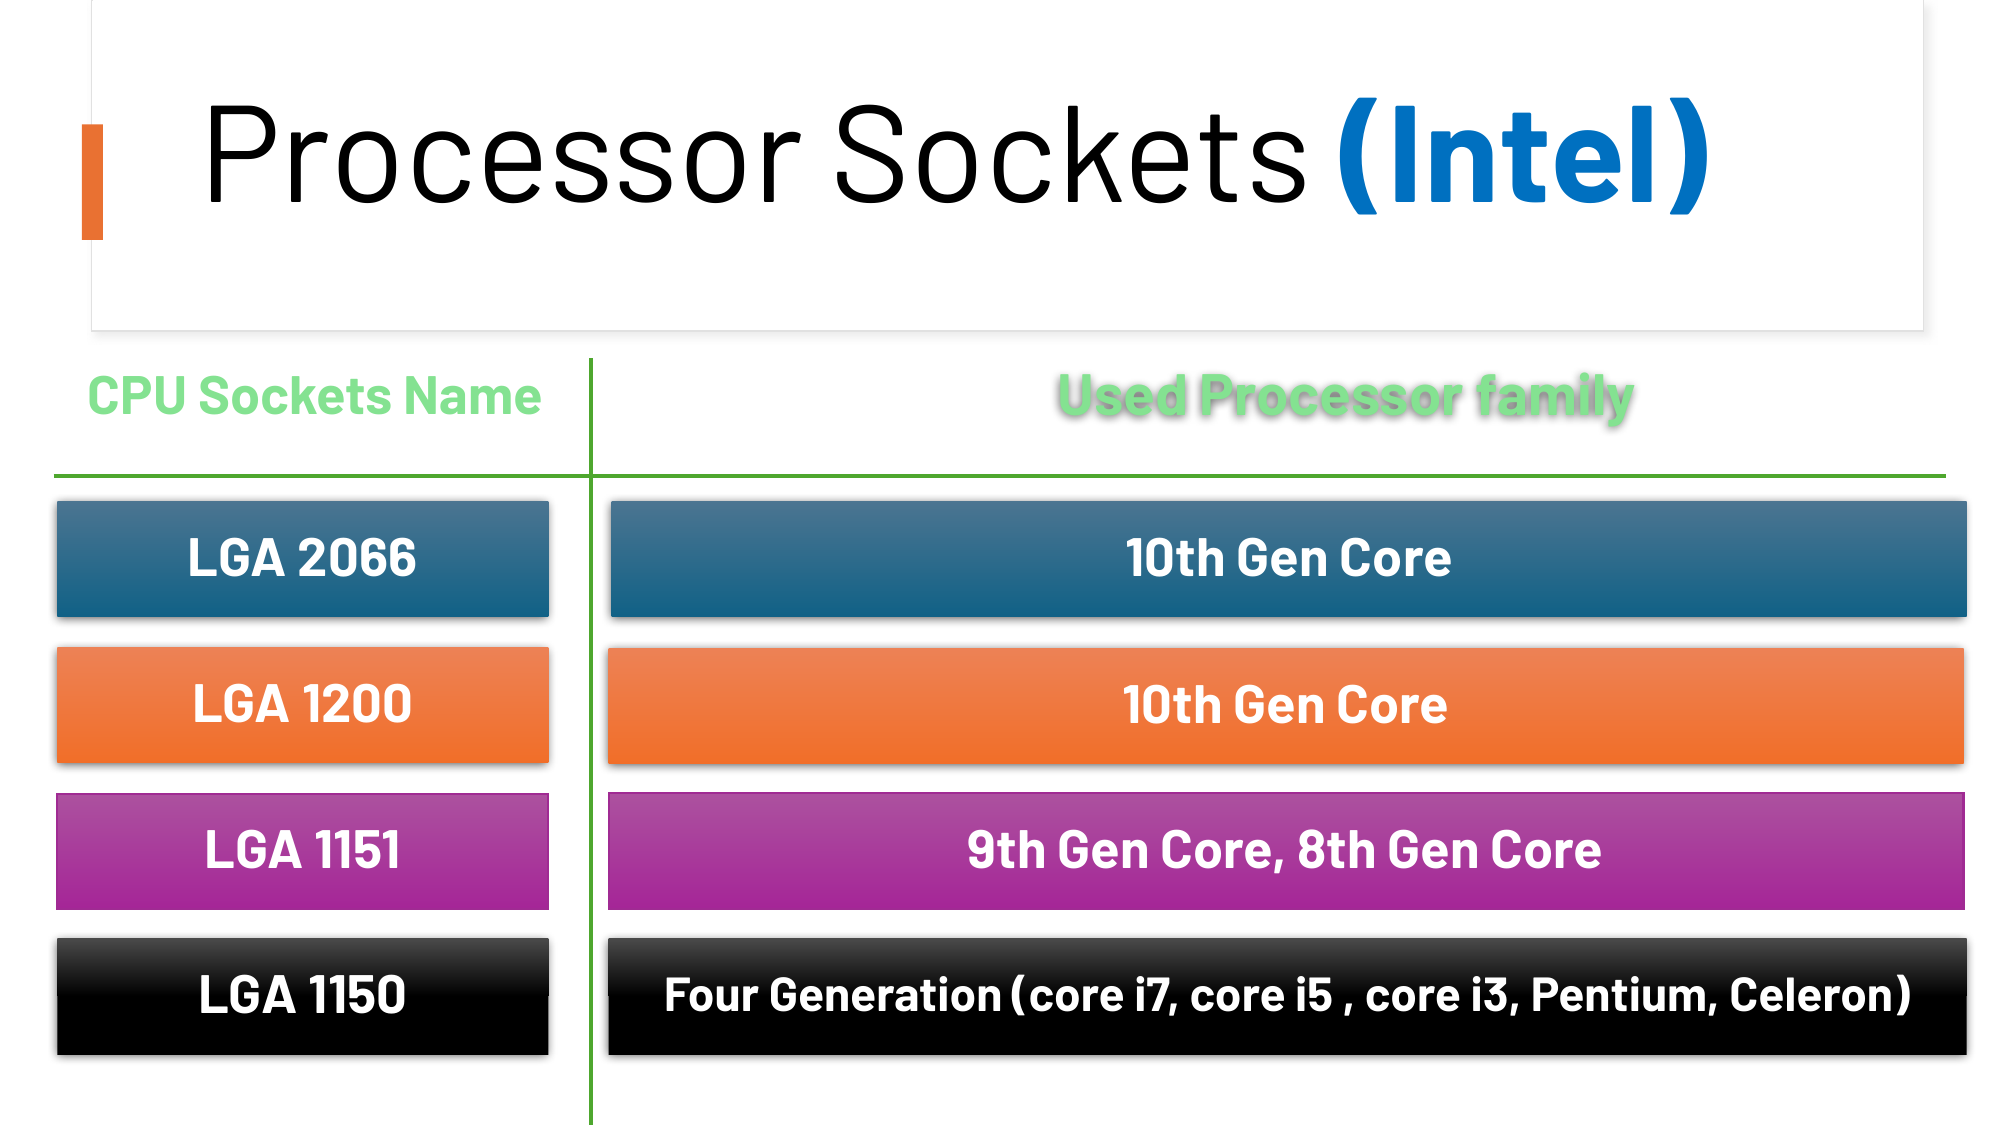

# Processor Sockets (Intel)
CPU Sockets Name
Used Processor family
LGA 2066
10th Gen Core
LGA 1200
10th Gen Core
9th Gen Core, 8th Gen Core
LGA 1151
LGA 1150
Four Generation (core i7, core i5 , core i3, Pentium, Celeron)